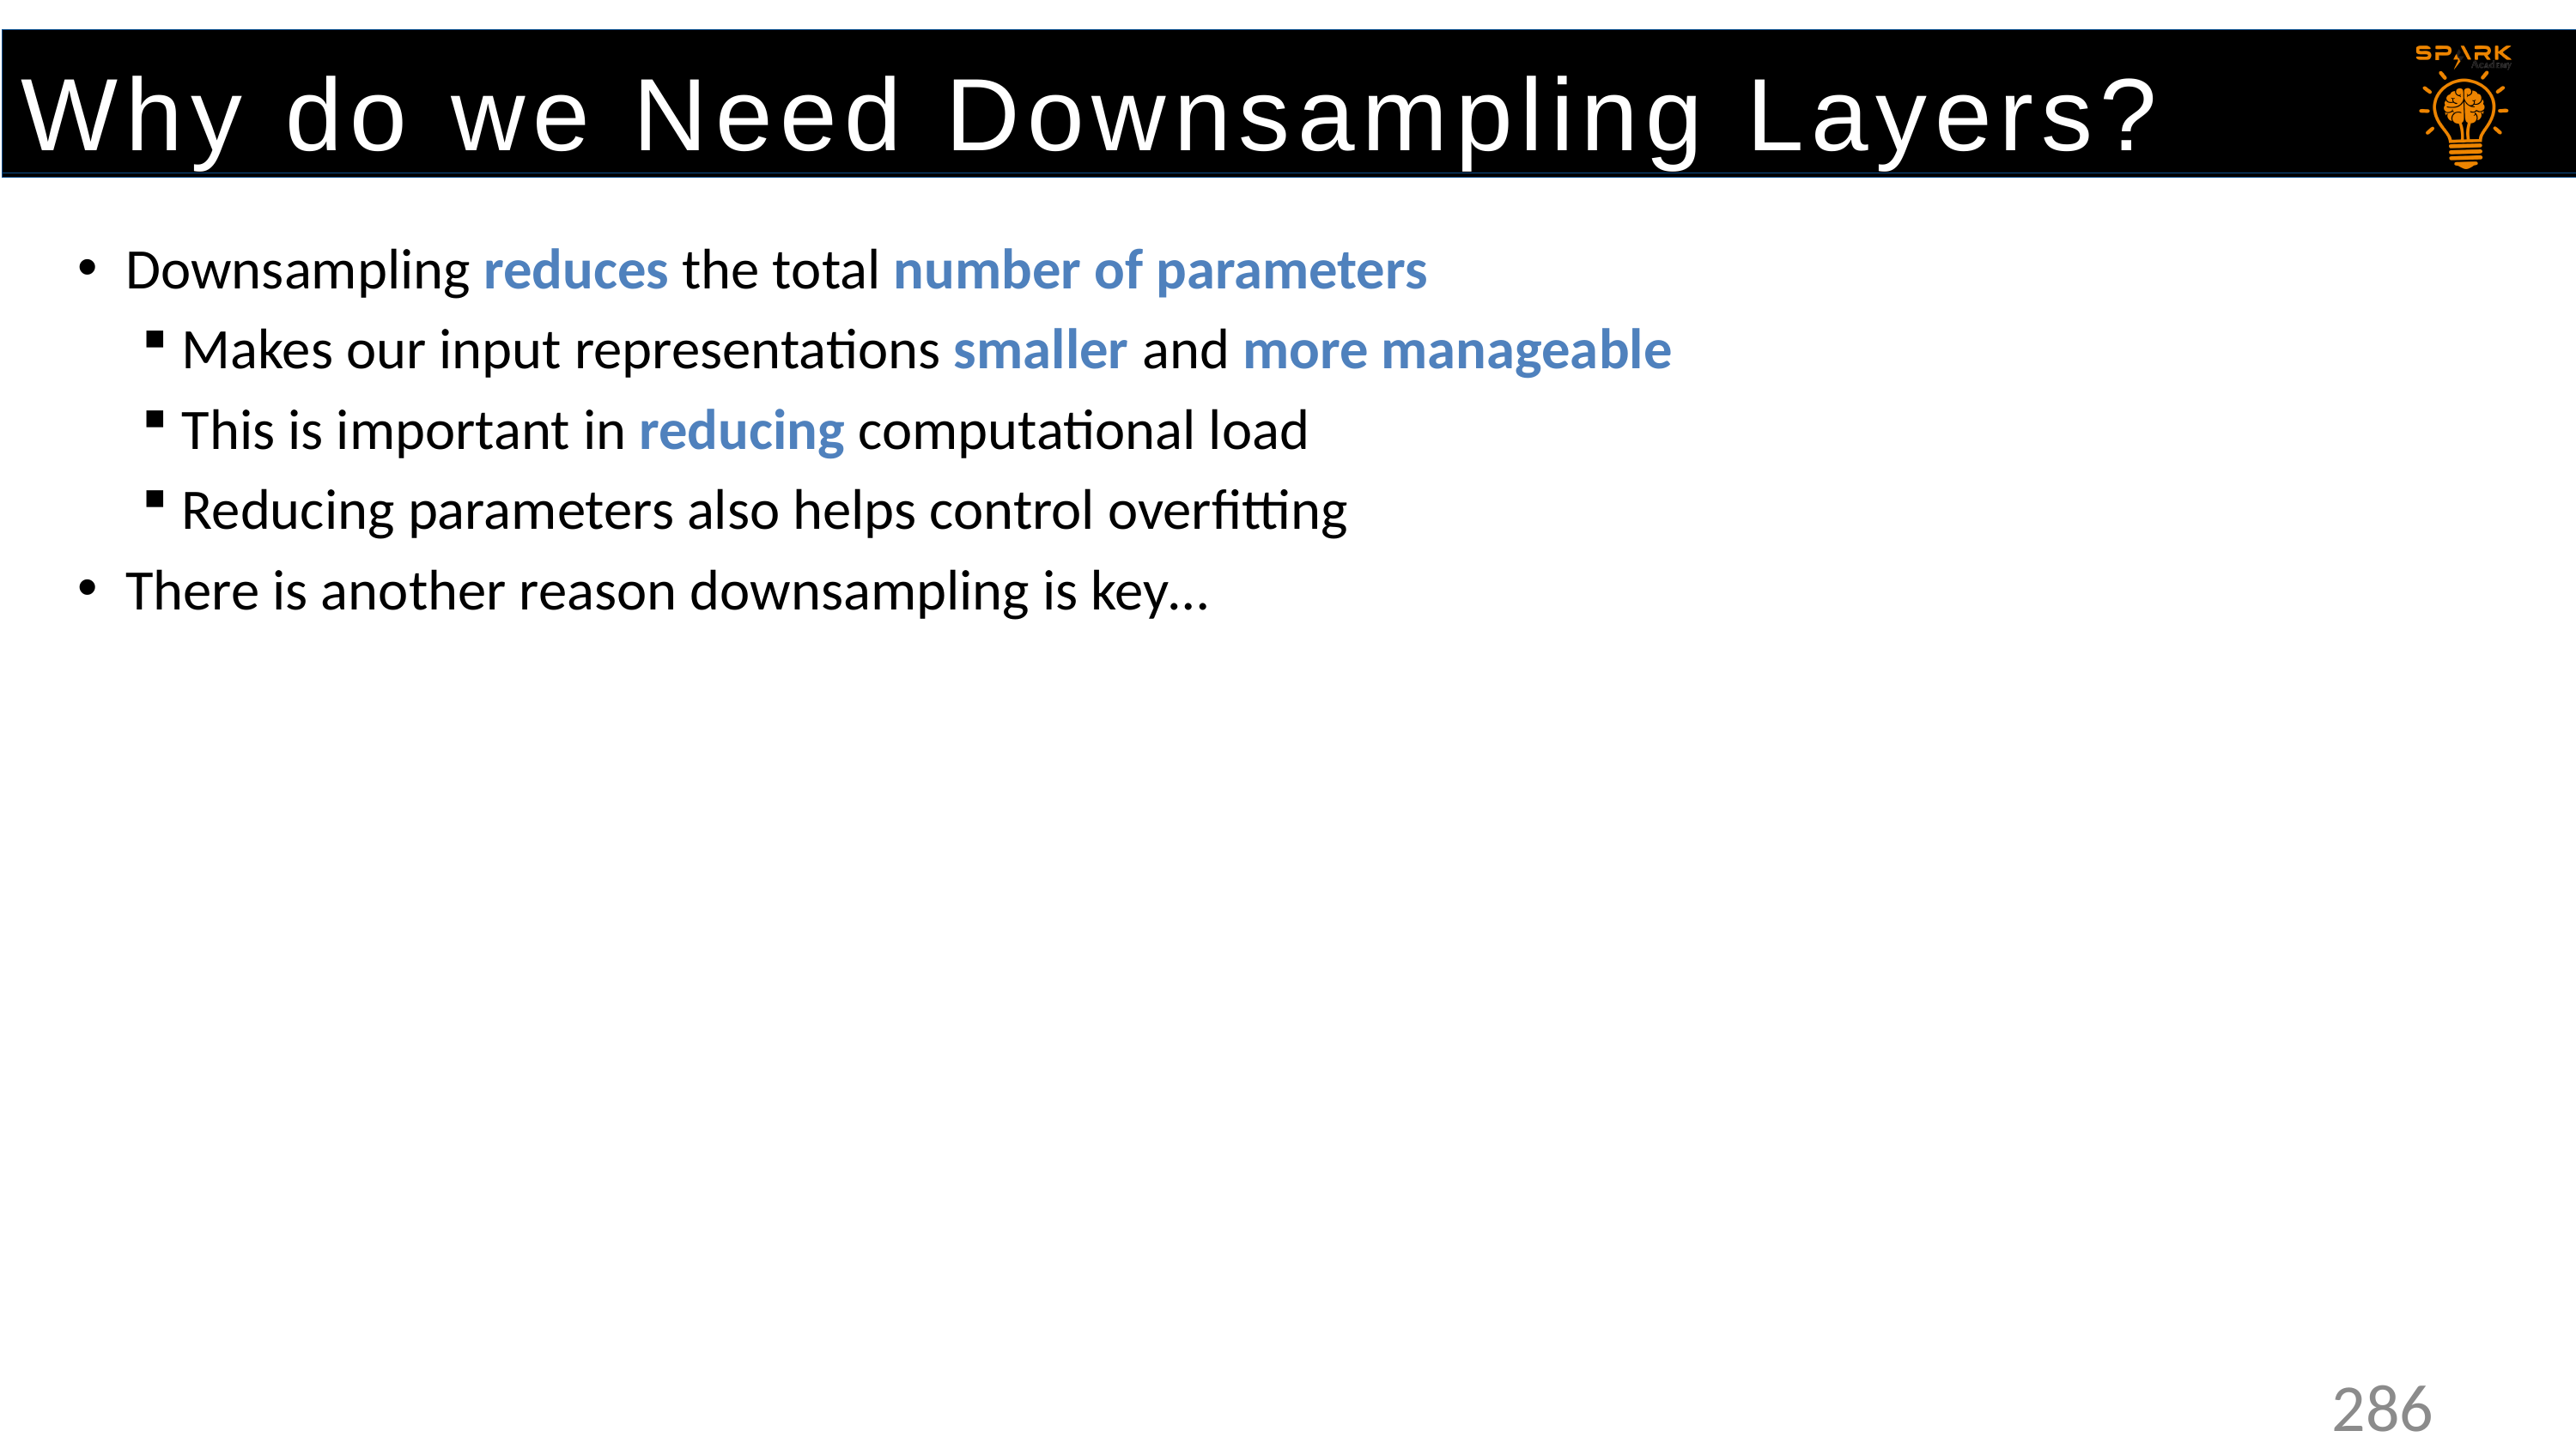

Why do we Need Downsampling Layers?

Downsampling reduces the total number of parameters
Makes our input representations smaller and more manageable
This is important in reducing computational load
Reducing parameters also helps control overfitting
There is another reason downsampling is key…

286